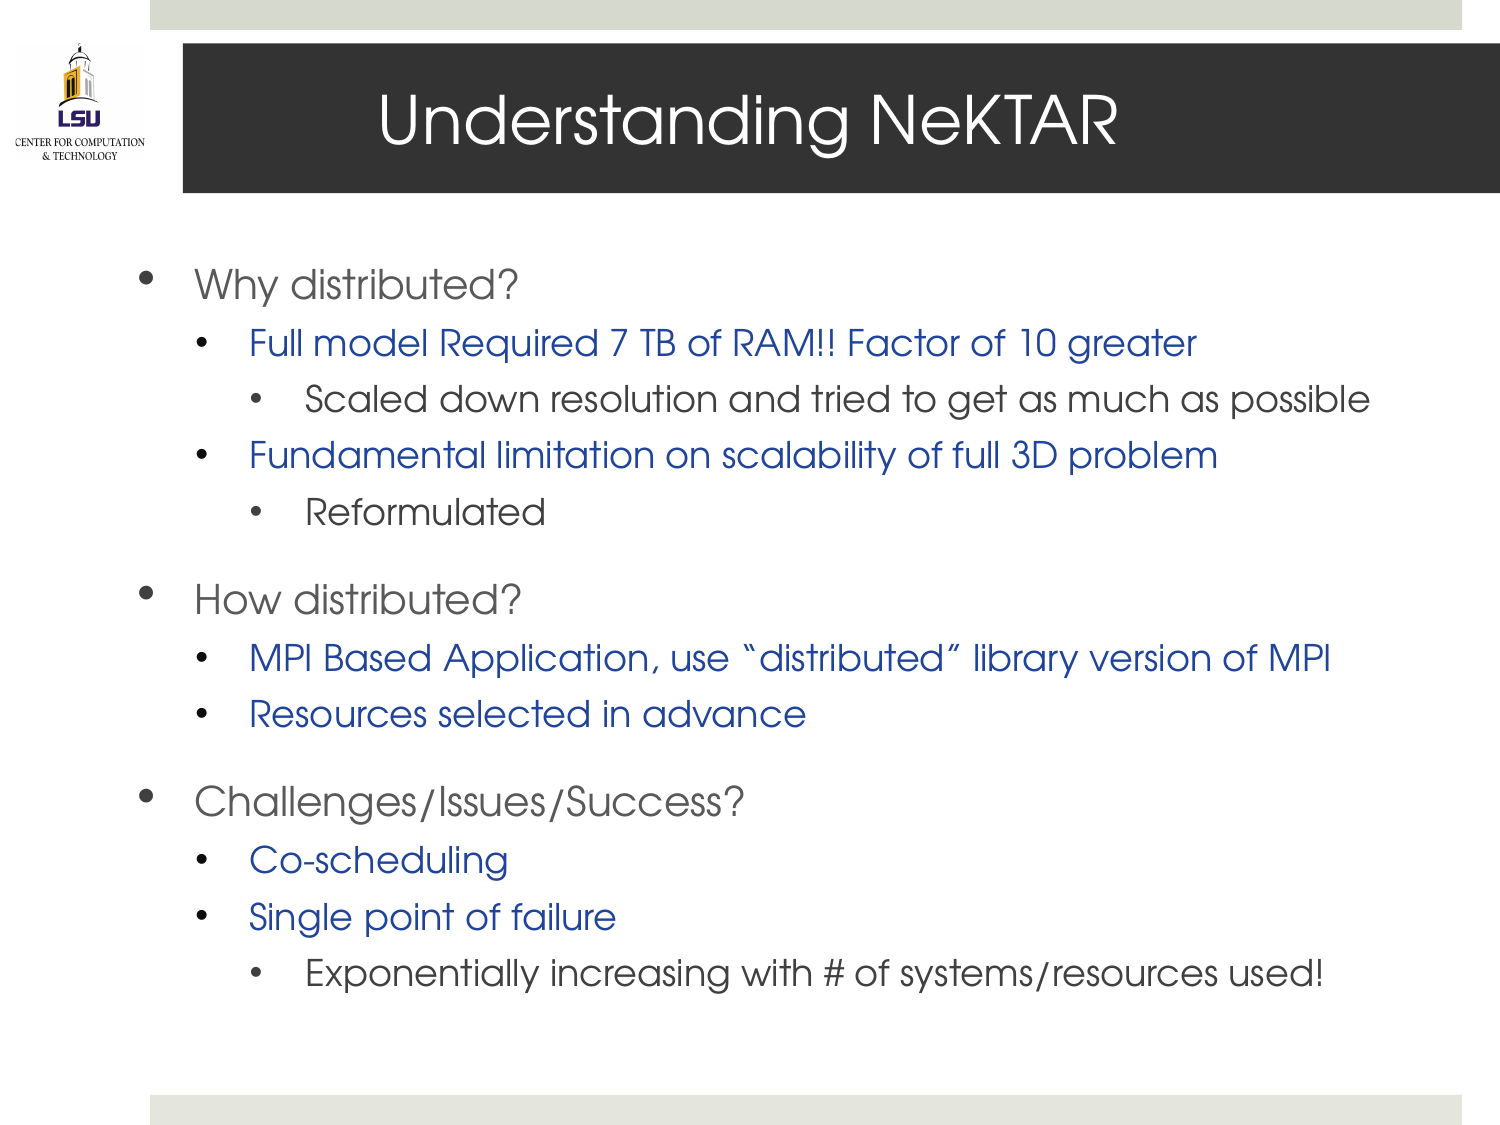

# Understanding NeKTAR
Why distributed?
Full model Required 7 TB of RAM!! Factor of 10 greater
Scaled down resolution and tried to get as much as possible
Fundamental limitation on scalability of full 3D problem
Reformulated
How distributed?
MPI Based Application, use “distributed” library version of MPI
Resources selected in advance
Challenges/Issues/Success?
Co-scheduling
Single point of failure
Exponentially increasing with # of systems/resources used!